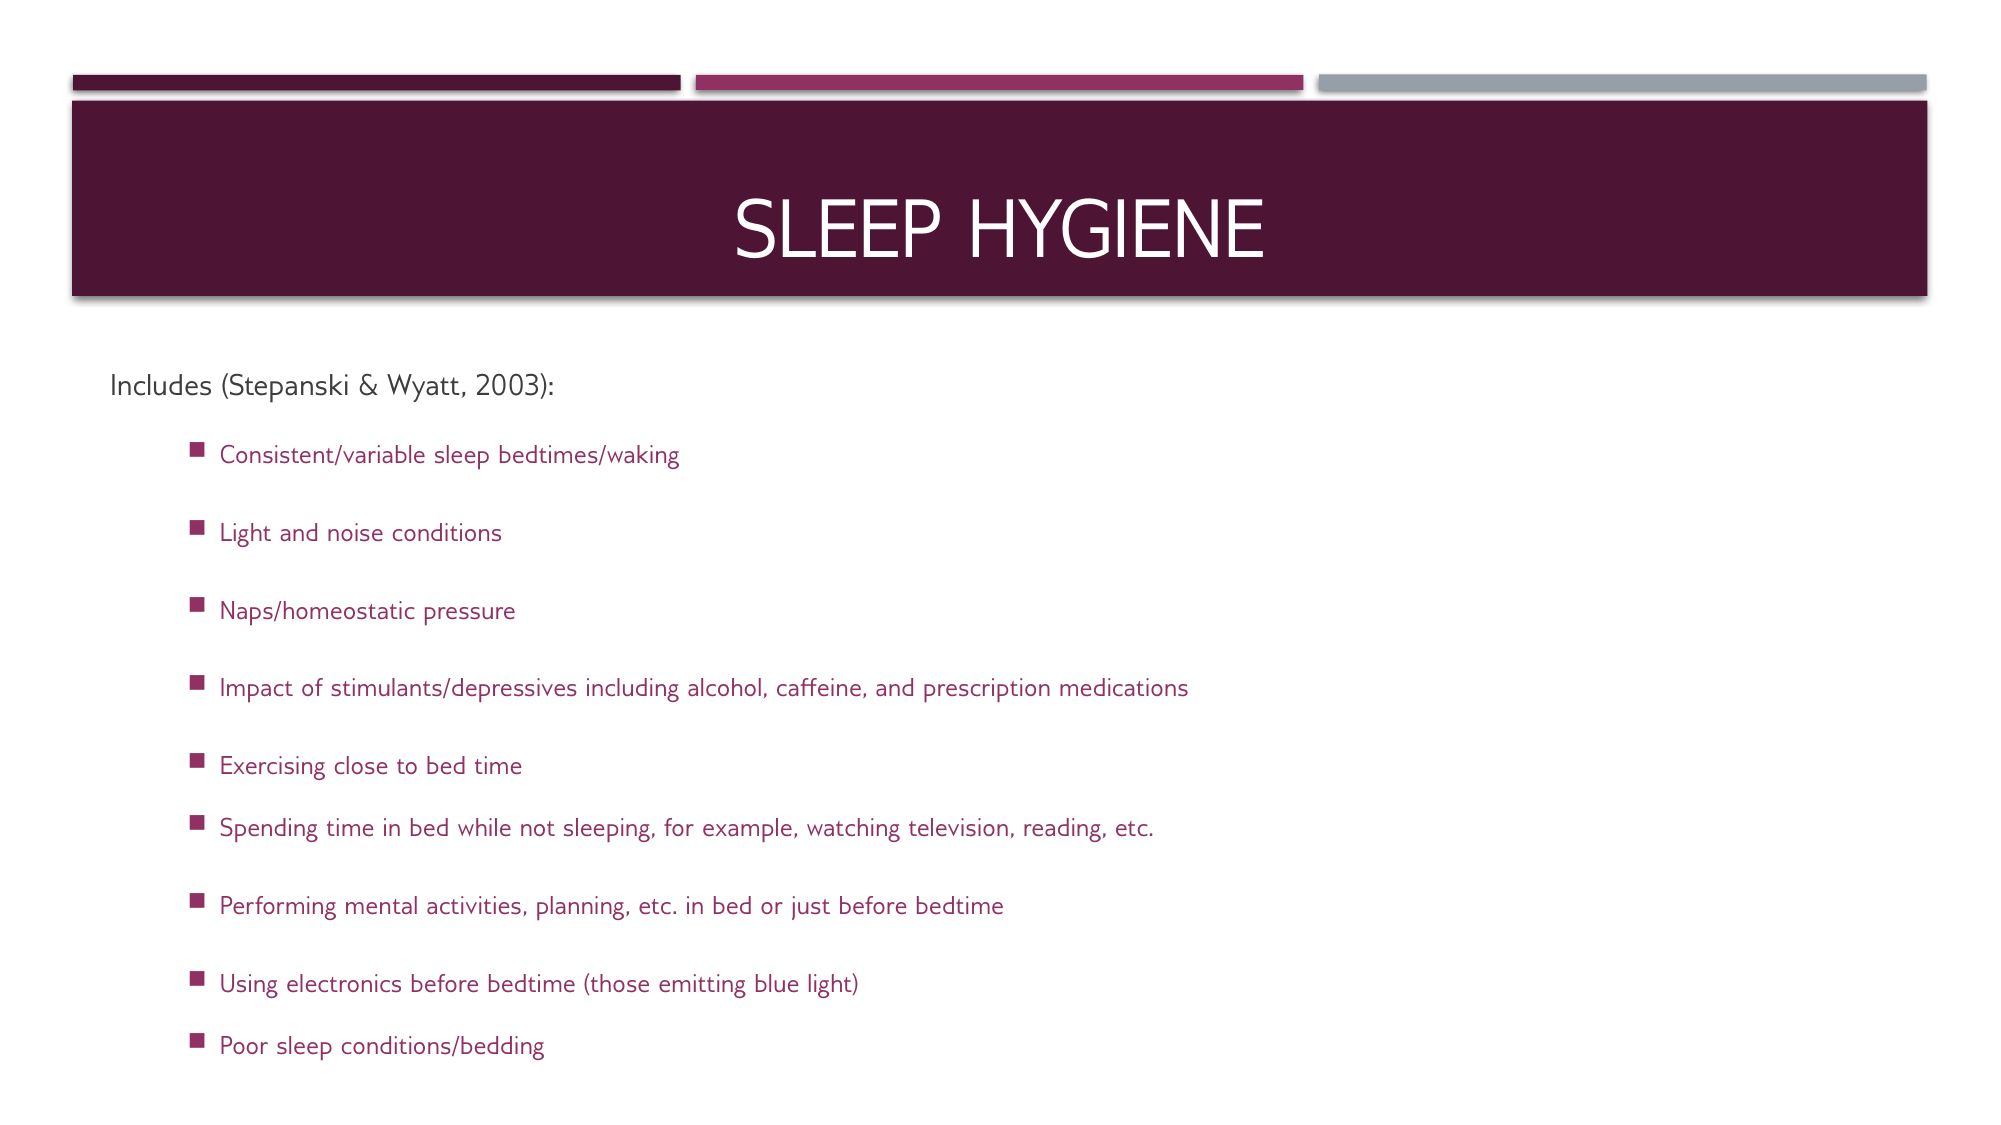

# Sleep Hygiene
Includes (Stepanski & Wyatt, 2003):

Consistent/variable sleep bedtimes/waking

Light and noise conditions

Naps/homeostatic pressure

Impact of stimulants/depressives including alcohol, caffeine, and prescription medications

Exercising close to bed time

Spending time in bed while not sleeping, for example, watching television, reading, etc.

Performing mental activities, planning, etc. in bed or just before bedtime

Using electronics before bedtime (those emitting blue light)

Poor sleep conditions/bedding